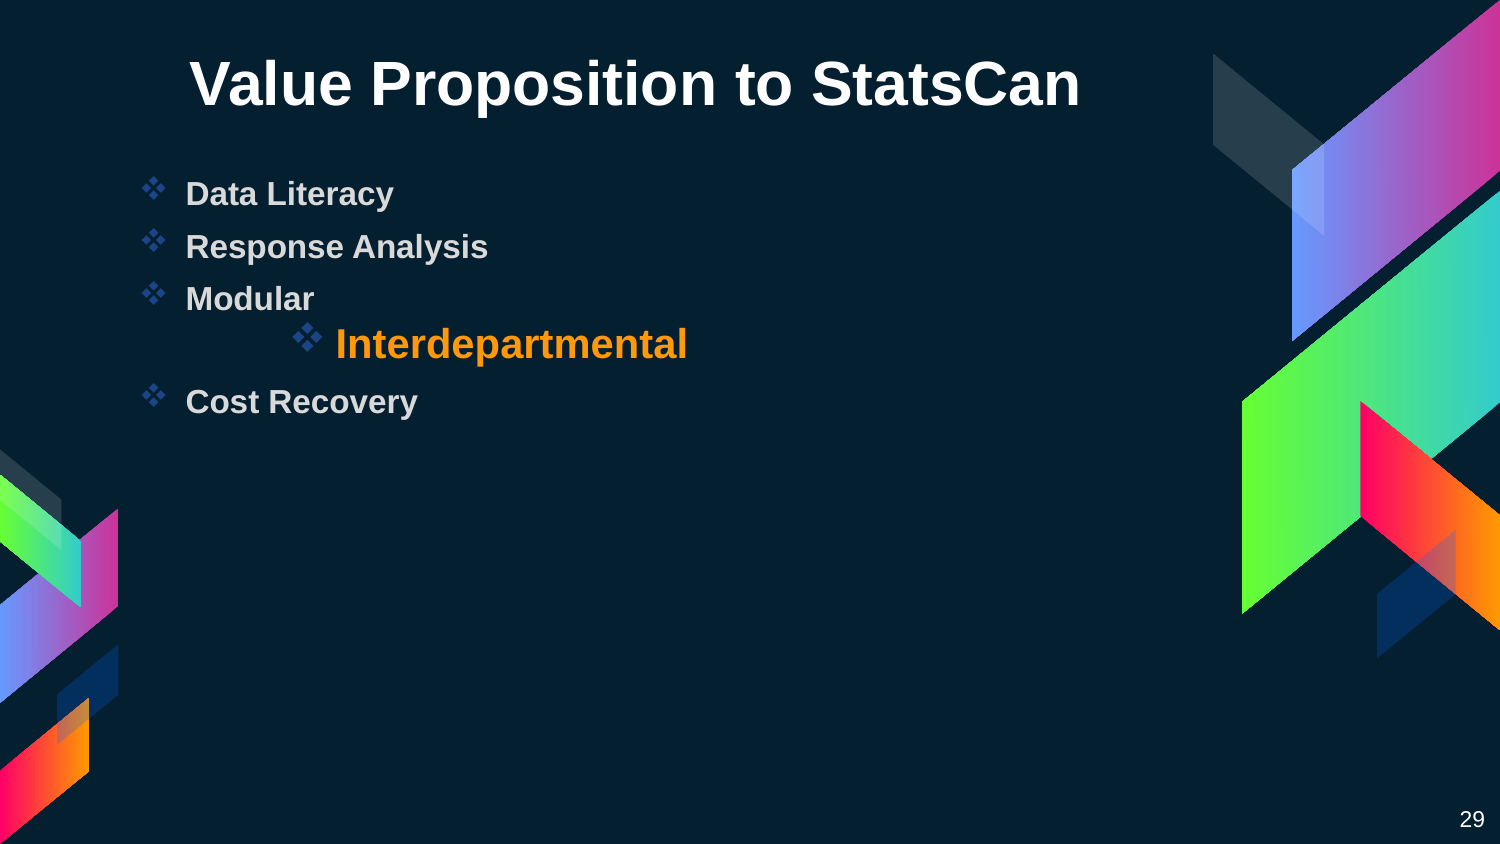

# Value Proposition to StatsCan
Data Literacy
Response Analysis
Modular
Interdepartmental
Cost Recovery

29